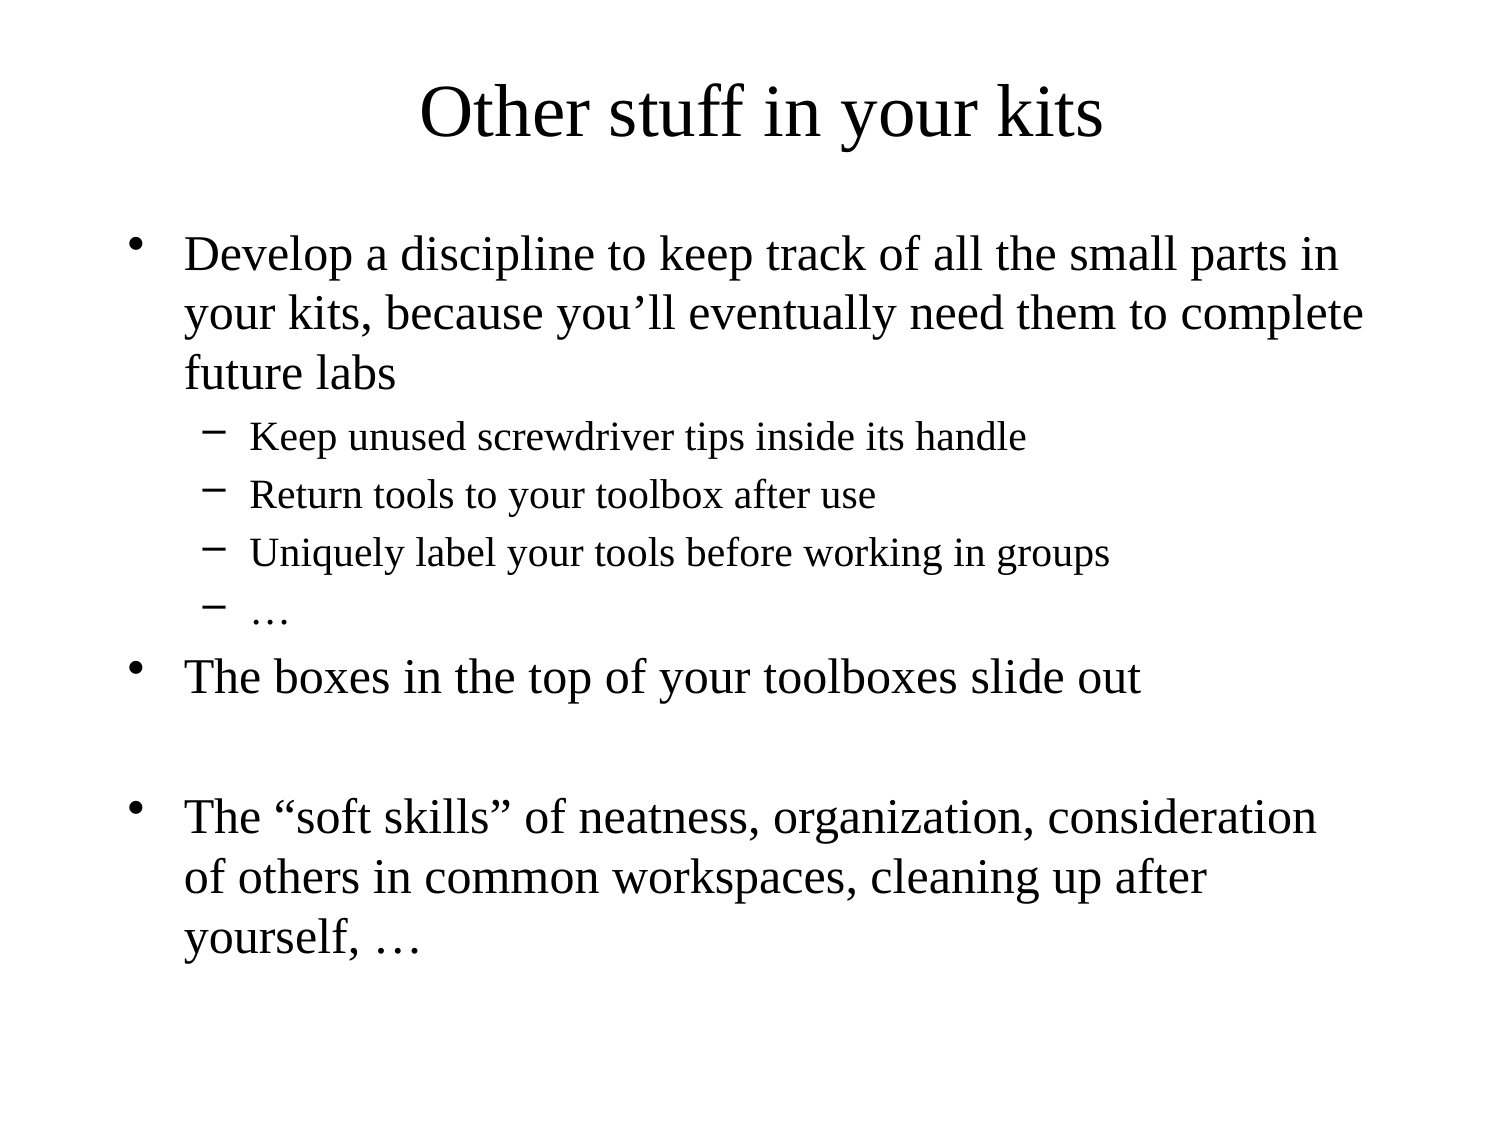

# Other stuff in your kits
Develop a discipline to keep track of all the small parts in your kits, because you’ll eventually need them to complete future labs
Keep unused screwdriver tips inside its handle
Return tools to your toolbox after use
Uniquely label your tools before working in groups
…
The boxes in the top of your toolboxes slide out

The “soft skills” of neatness, organization, consideration of others in common workspaces, cleaning up after yourself, …